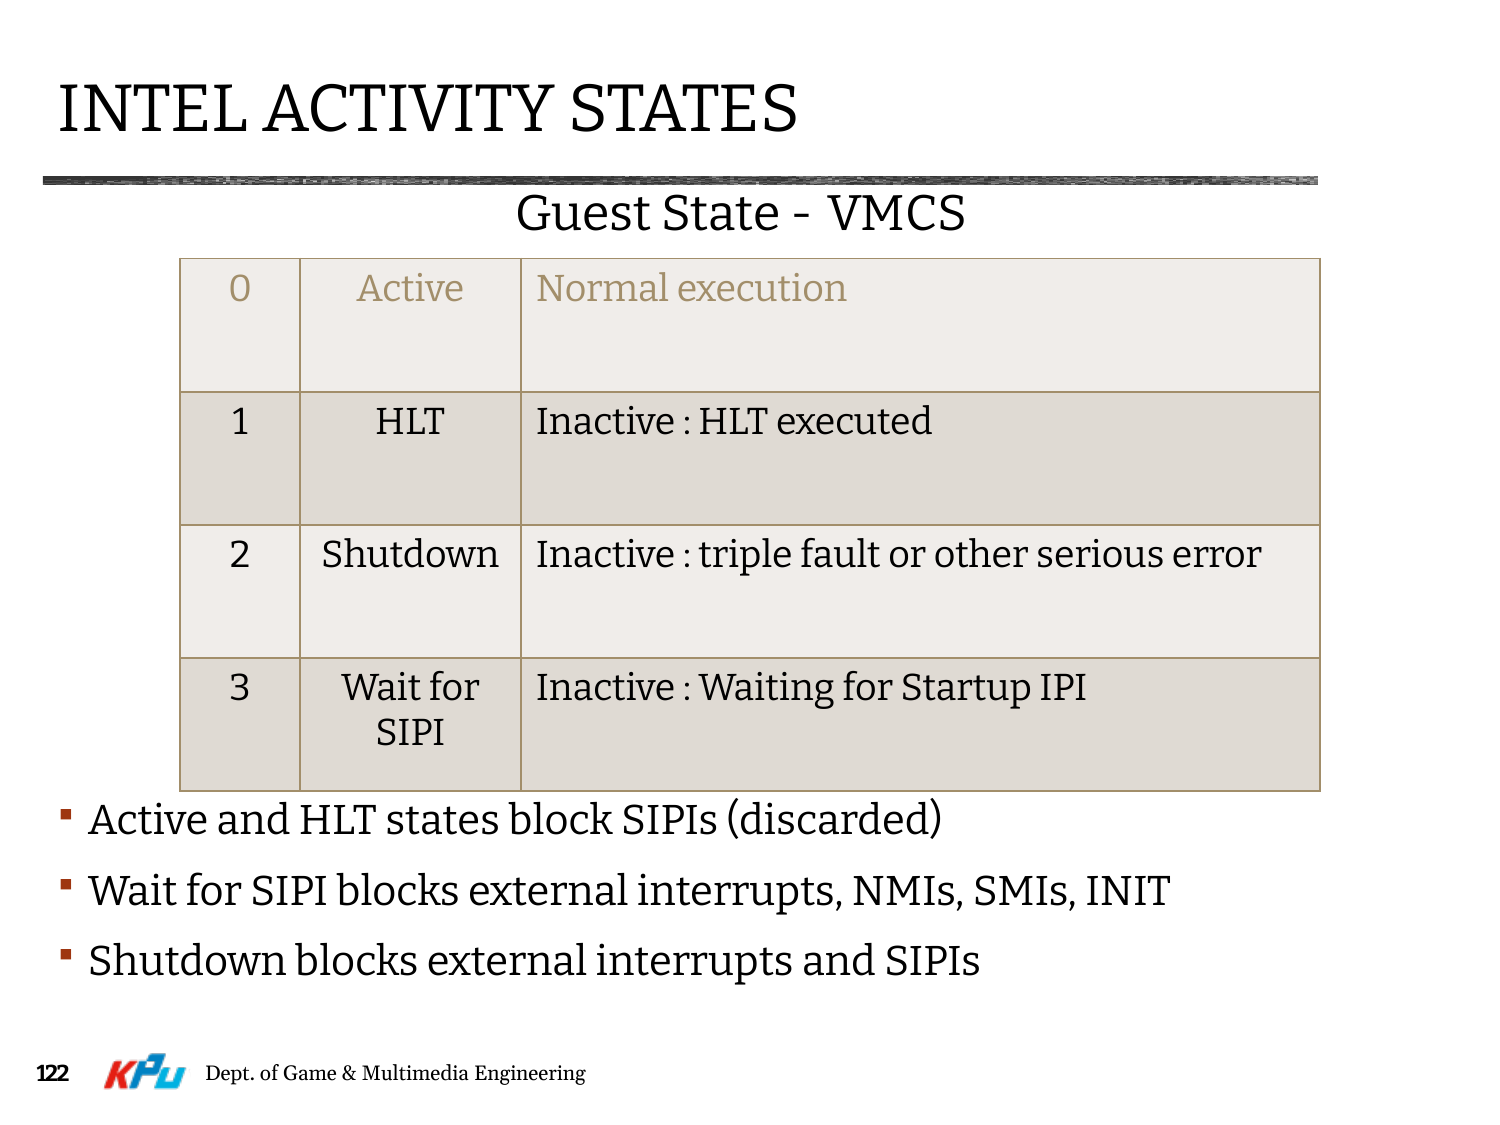

# Intel Activity States
Guest State -VMCS
| 0 | Active | Normal execution |
| --- | --- | --- |
| 1 | HLT | Inactive : HLT executed |
| 2 | Shutdown | Inactive : triple fault or other serious error |
| 3 | Wait for SIPI | Inactive : Waiting for Startup IPI |
Active and HLT states block SIPIs (discarded)
Wait for SIPI blocks external interrupts, NMIs, SMIs, INIT
Shutdown blocks external interrupts and SIPIs
122
Dept. of Game & Multimedia Engineering